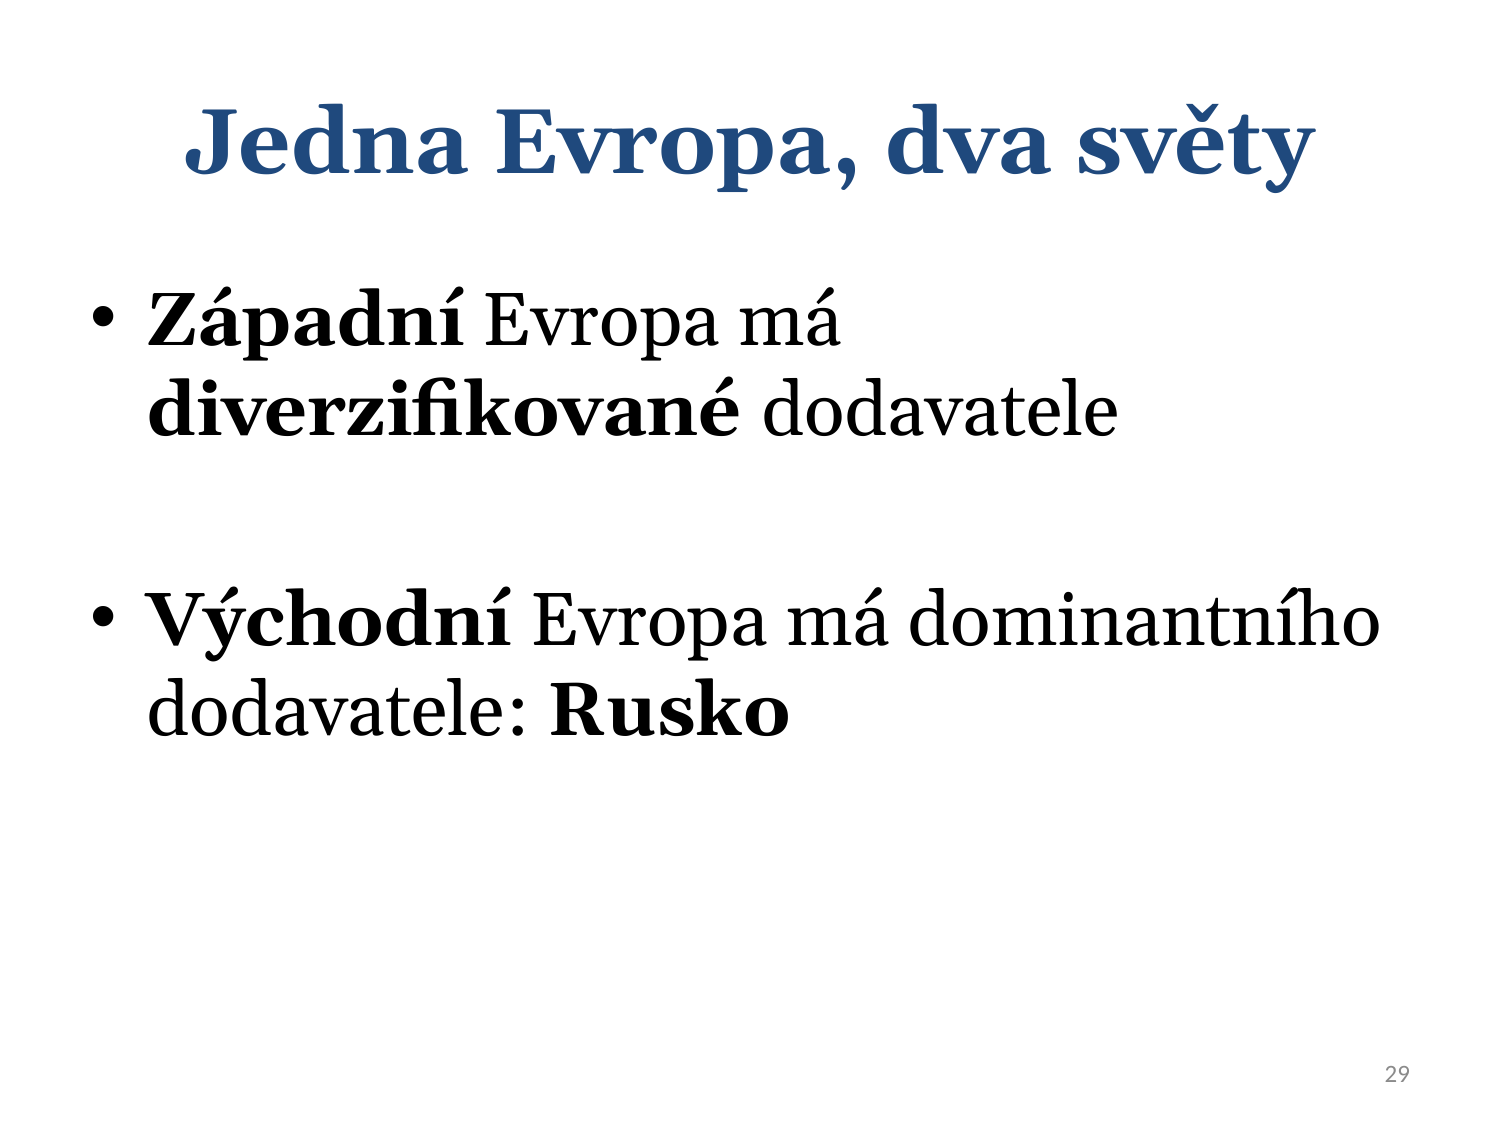

# Jedna Evropa, dva světy
Západní Evropa má diverzifikované dodavatele

Východní Evropa má dominantního dodavatele: Rusko

29